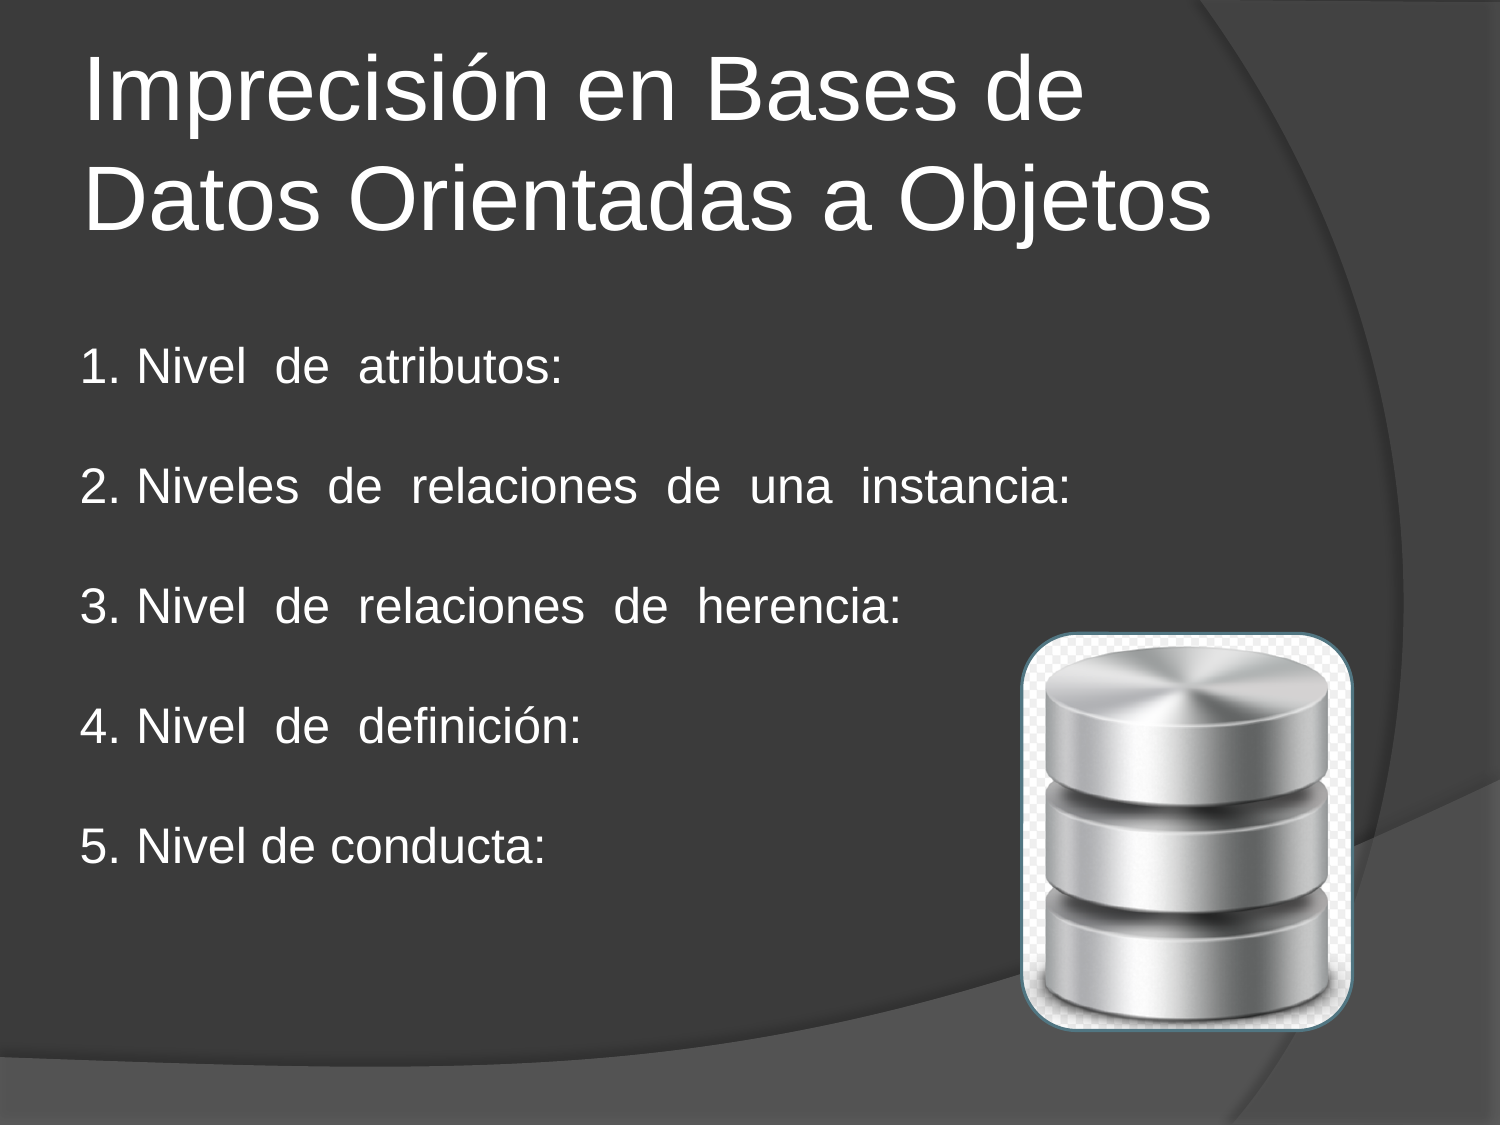

# Imprecisión en Bases de Datos Orientadas a Objetos
Nivel  de  atributos:

Niveles  de  relaciones  de  una  instancia:

Nivel  de  relaciones  de  herencia:

Nivel  de  definición:

Nivel de conducta: